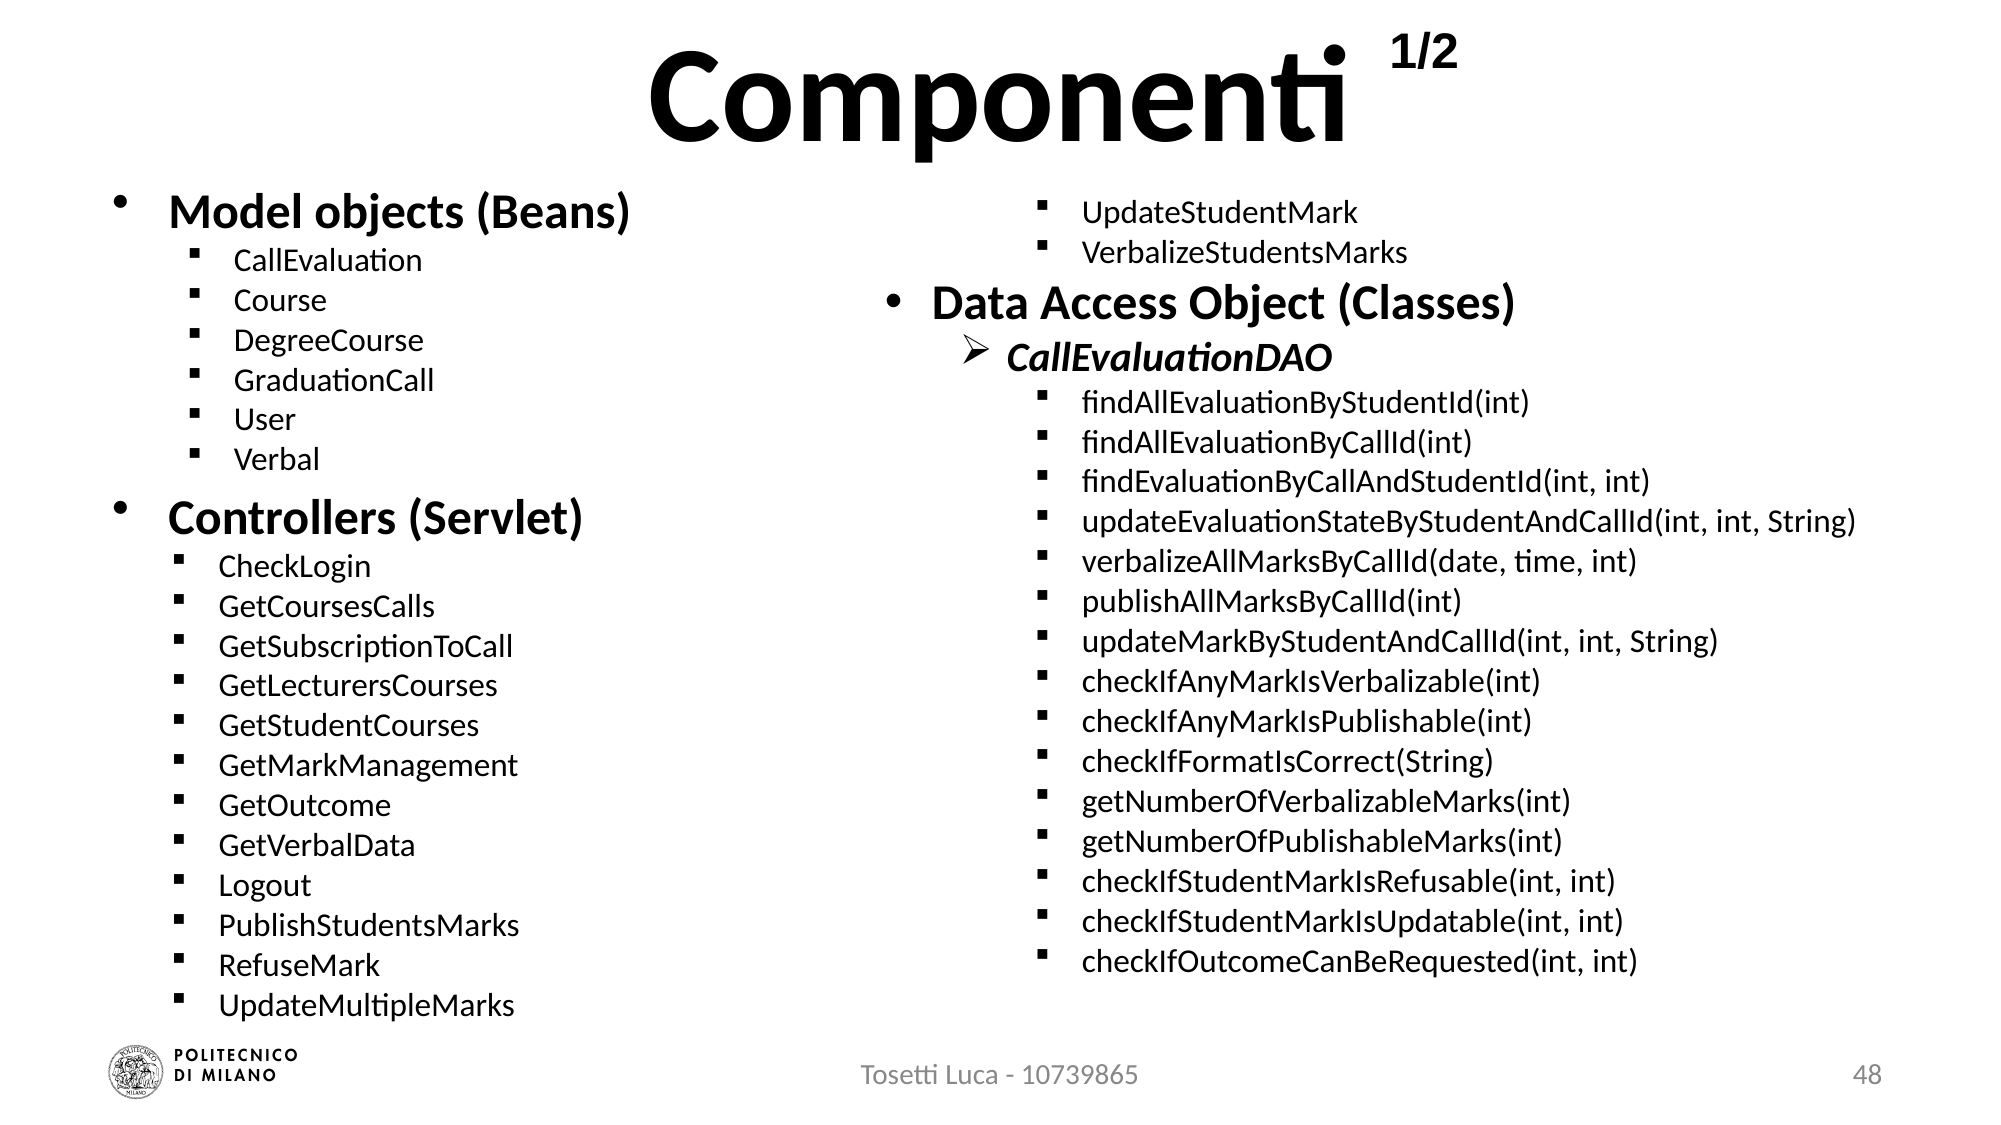

# Componenti
1/2
Model objects (Beans)
CallEvaluation
Course
DegreeCourse
GraduationCall
User
Verbal
UpdateStudentMark
VerbalizeStudentsMarks
Data Access Object (Classes)
CallEvaluationDAO
findAllEvaluationByStudentId(int)
findAllEvaluationByCallId(int)
findEvaluationByCallAndStudentId(int, int)
updateEvaluationStateByStudentAndCallId(int, int, String)
verbalizeAllMarksByCallId(date, time, int)
publishAllMarksByCallId(int)
updateMarkByStudentAndCallId(int, int, String)
checkIfAnyMarkIsVerbalizable(int)
checkIfAnyMarkIsPublishable(int)
checkIfFormatIsCorrect(String)
getNumberOfVerbalizableMarks(int)
getNumberOfPublishableMarks(int)
checkIfStudentMarkIsRefusable(int, int)
checkIfStudentMarkIsUpdatable(int, int)
checkIfOutcomeCanBeRequested(int, int)

Controllers (Servlet)
CheckLogin
GetCoursesCalls
GetSubscriptionToCall
GetLecturersCourses
GetStudentCourses
GetMarkManagement
GetOutcome
GetVerbalData
Logout
PublishStudentsMarks
RefuseMark
UpdateMultipleMarks
Tosetti Luca - 10739865
48